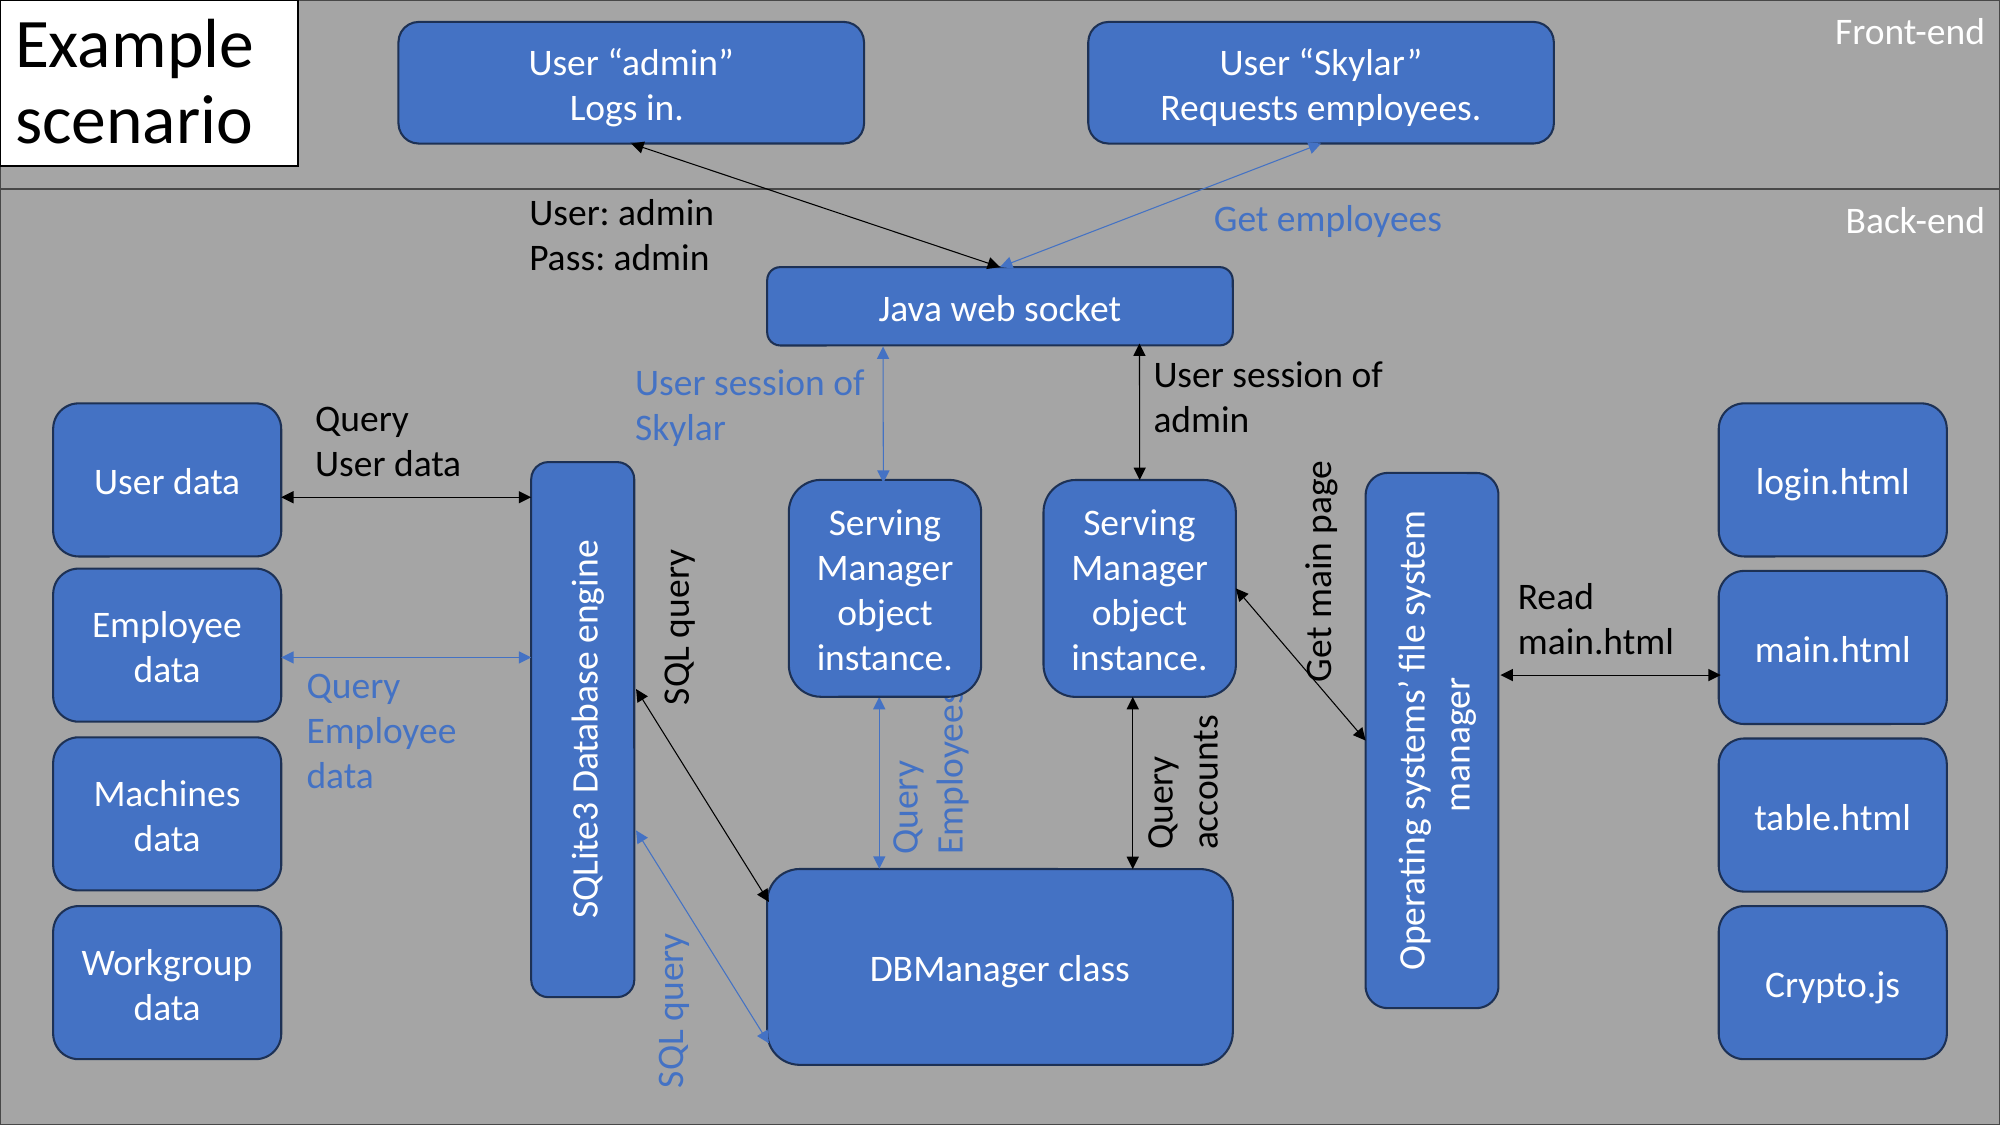

# Example scenario
Front-end

User “admin”
Logs in.
User “Skylar”
Requests employees.
User: admin
Pass: admin
Get employees
Back-end
Java web socket
User session of admin
User session of Skylar
Query
User data
User data
login.html
Get main page
SQLite3 Database engine
Operating systems’ file system manager
ServingManager object instance.
ServingManager object instance.
SQL query
Read main.html
Employee data
main.html
Query
accounts
Query
Employee data
Query
Employees
Machines data
table.html
DBManager class
Workgroup data
Crypto.js
SQL query